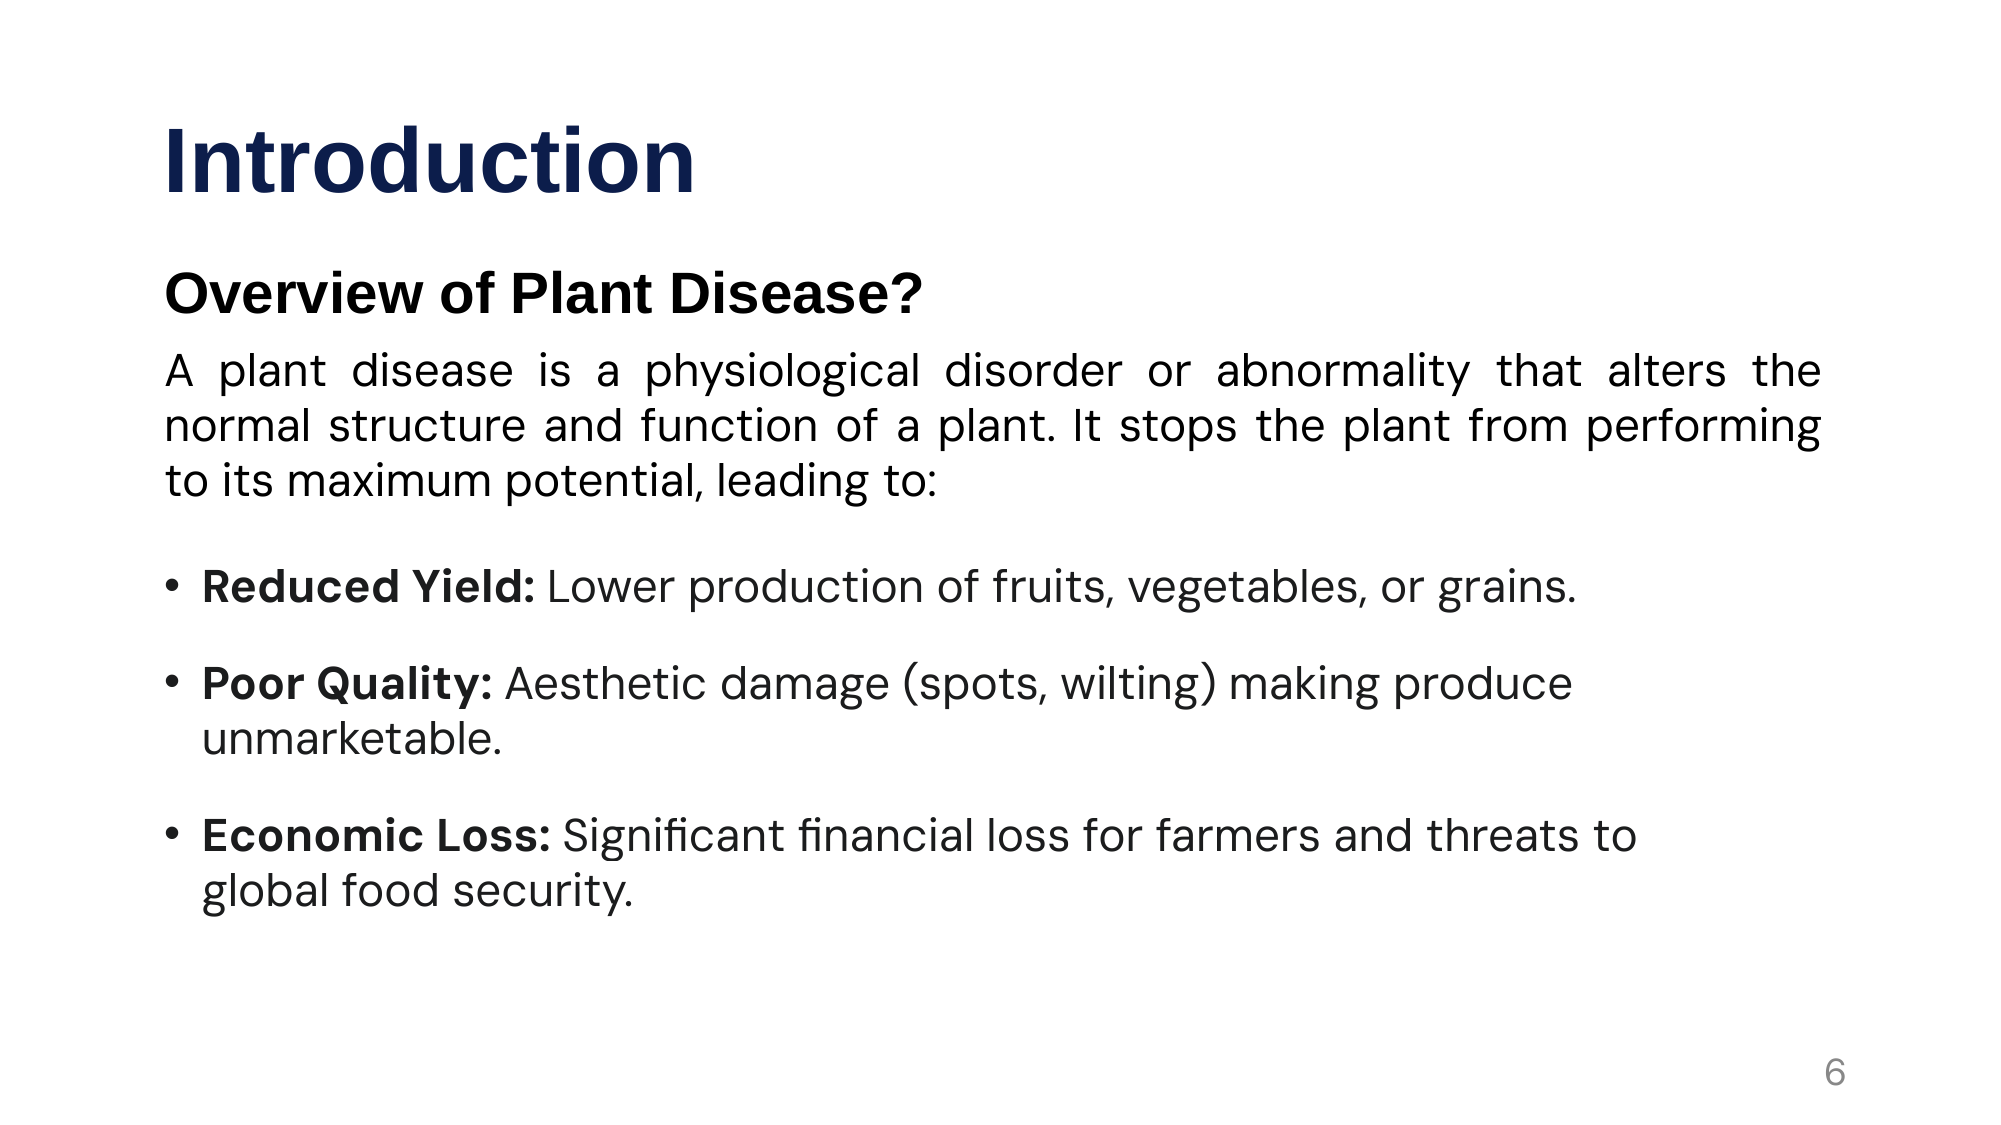

Introduction
Overview of Plant Disease?
A plant disease is a physiological disorder or abnormality that alters the normal structure and function of a plant. It stops the plant from performing to its maximum potential, leading to:
Reduced Yield: Lower production of fruits, vegetables, or grains.
Poor Quality: Aesthetic damage (spots, wilting) making produce unmarketable.
Economic Loss: Significant financial loss for farmers and threats to global food security.
6